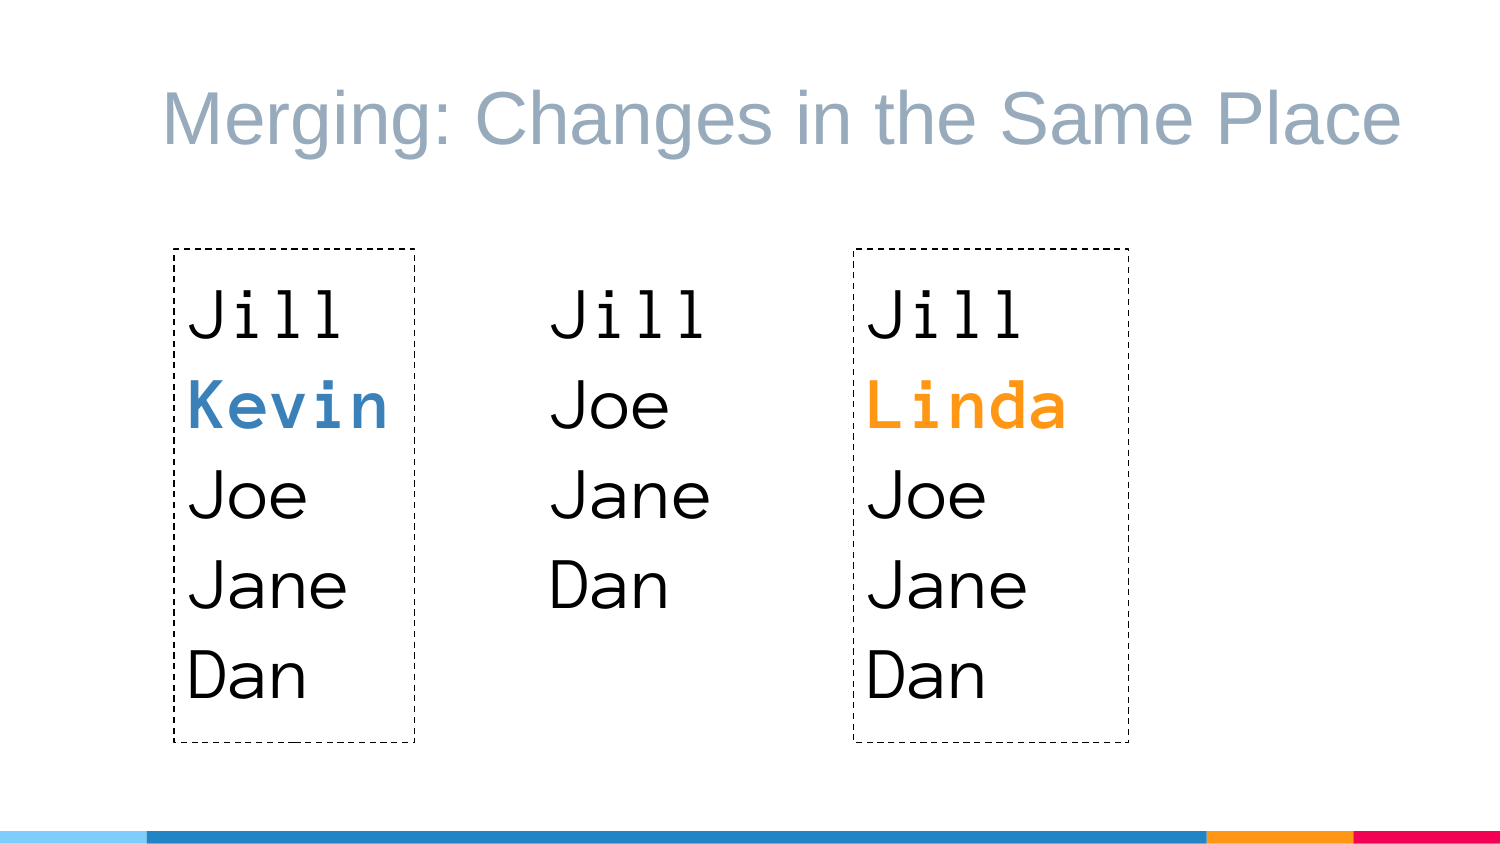

# Merging: Changes in the Same Place
Jill
Kevin
Joe
Jane
Dan
Jill
Joe
Jane
Dan

Jill
Linda
Joe
Jane
Dan